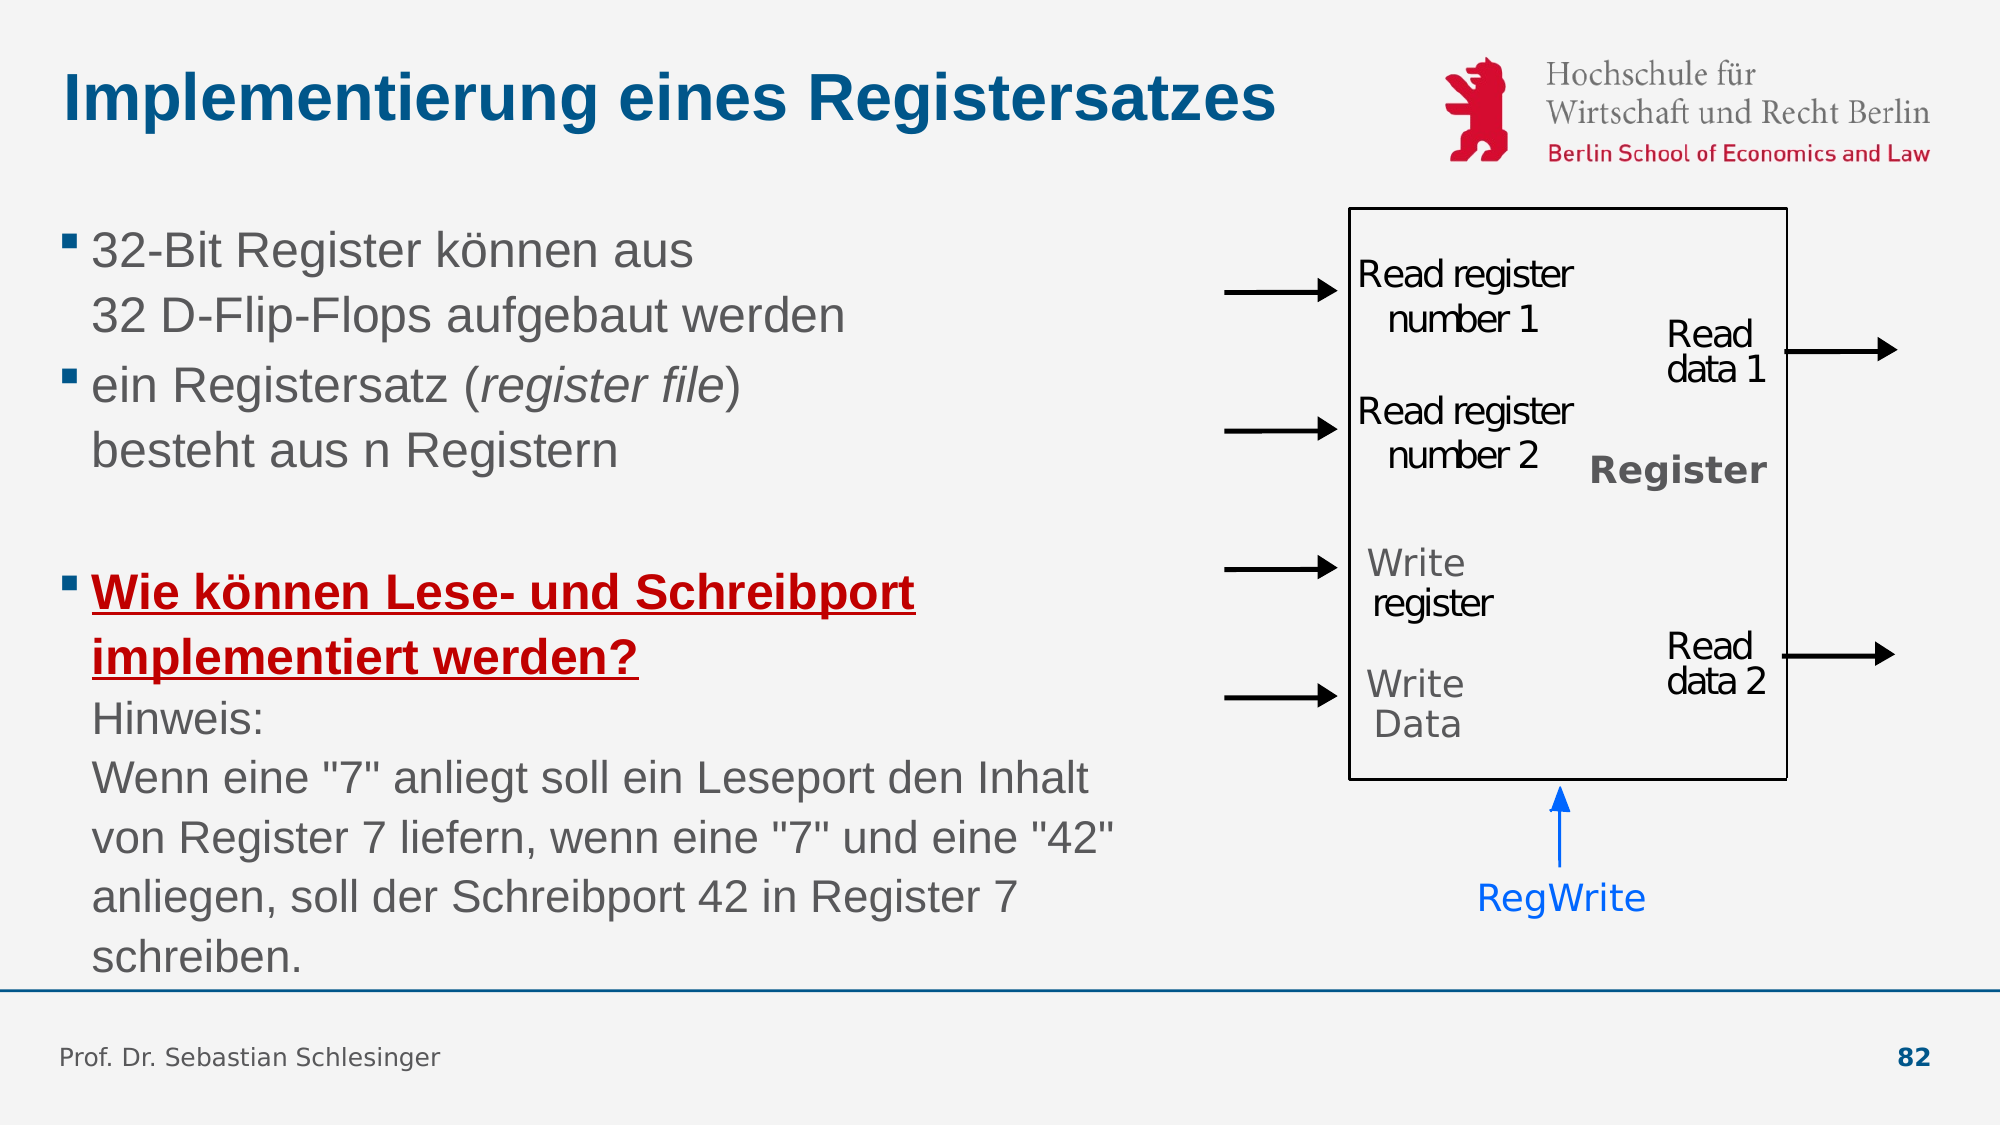

# Implementierung eines Registersatzes

R
e
a
d

r
e
g
i
s
t
e
r

n
u
m
b
e
r

1

R
e
a
d

d
a
t
a

1

R
e
a
d

r
e
g
i
s
t
e
r

n
u
m
b
e
r

2

Register

Write

r
e
g
i
s
t
e
r

R
e
a
d

d
a
t
a

2
Write

Data

RegWrite
32-Bit Register können aus
32 D-Flip-Flops aufgebaut werden
ein Registersatz (register file)
besteht aus n Registern

Wie können Lese- und Schreibport implementiert werden?
Hinweis:
Wenn eine "7" anliegt soll ein Leseport den Inhalt von Register 7 liefern, wenn eine "7" und eine "42" anliegen, soll der Schreibport 42 in Register 7 schreiben.

Prof. Dr. Sebastian Schlesinger
82